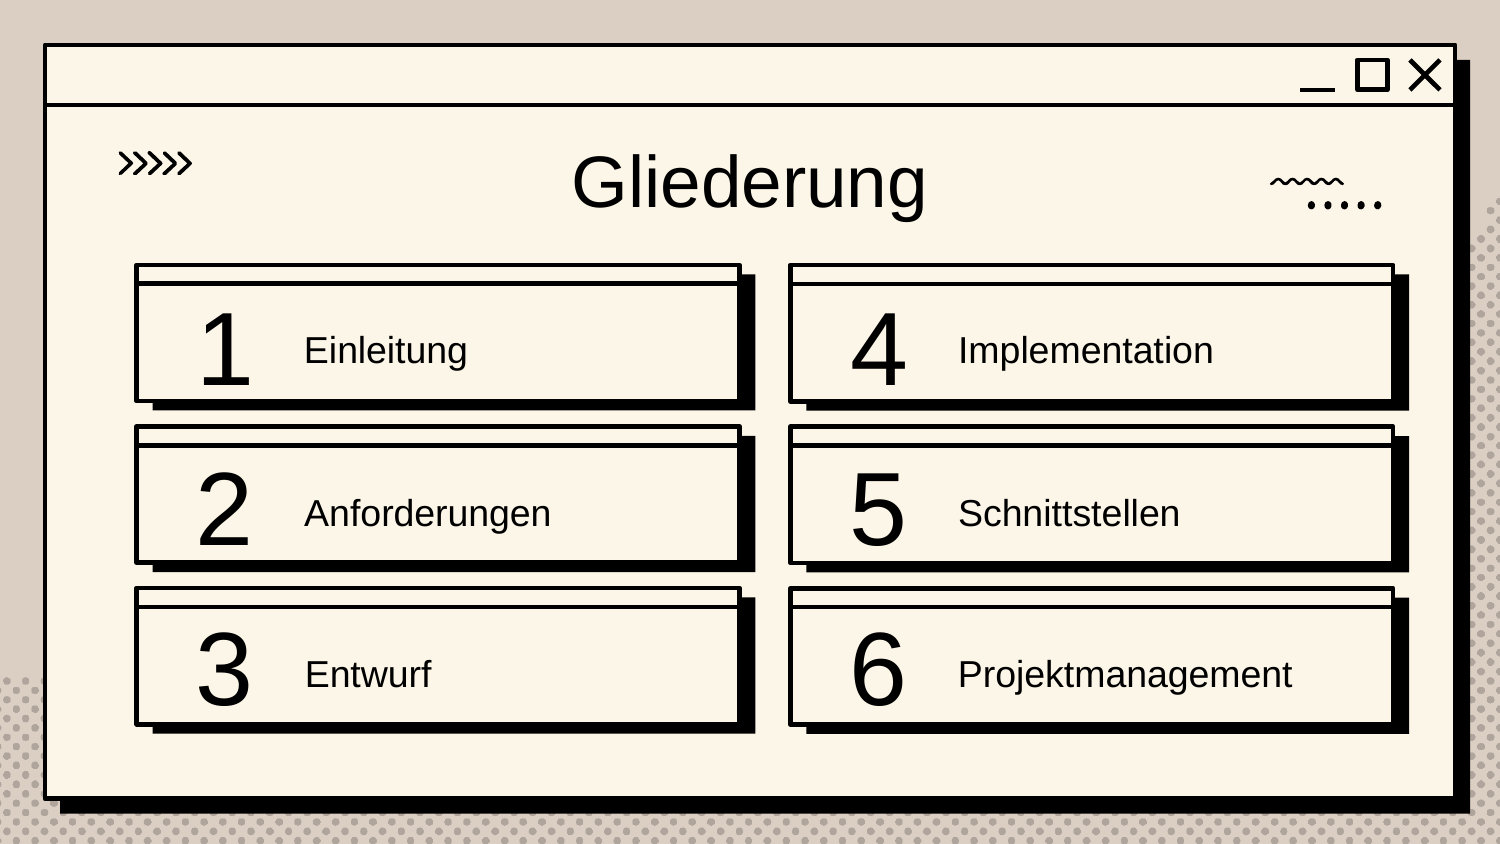

Gliederung

1
4

Einleitung
Implementation
2
5

Anforderungen
Schnittstellen
3
6

Entwurf
Projektmanagement